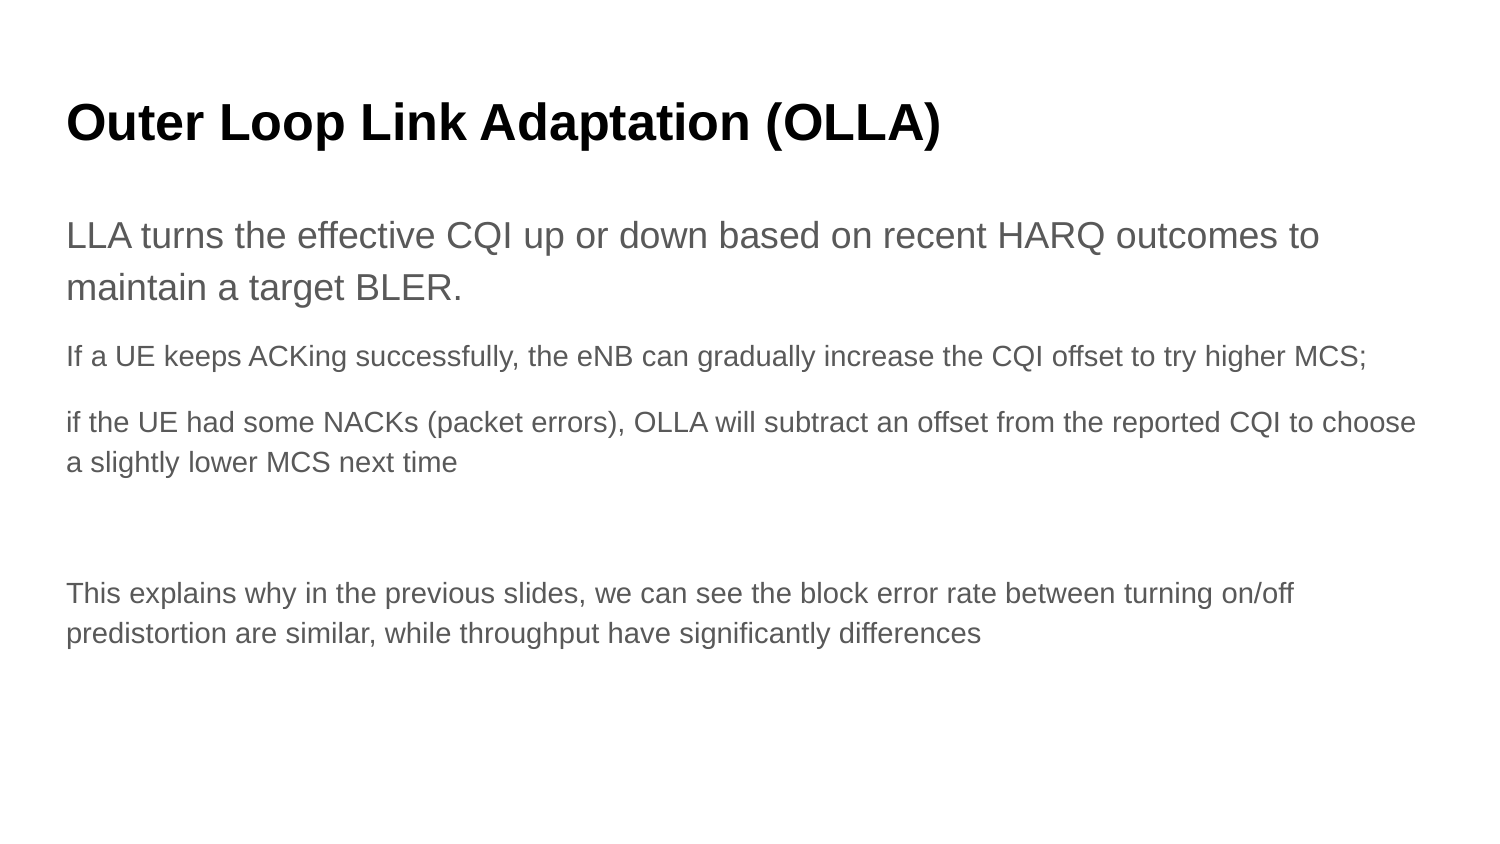

# Outer Loop Link Adaptation (OLLA)
LLA turns the effective CQI up or down based on recent HARQ outcomes to maintain a target BLER.
If a UE keeps ACKing successfully, the eNB can gradually increase the CQI offset to try higher MCS;
if the UE had some NACKs (packet errors), OLLA will subtract an offset from the reported CQI to choose a slightly lower MCS next time

This explains why in the previous slides, we can see the block error rate between turning on/off predistortion are similar, while throughput have significantly differences